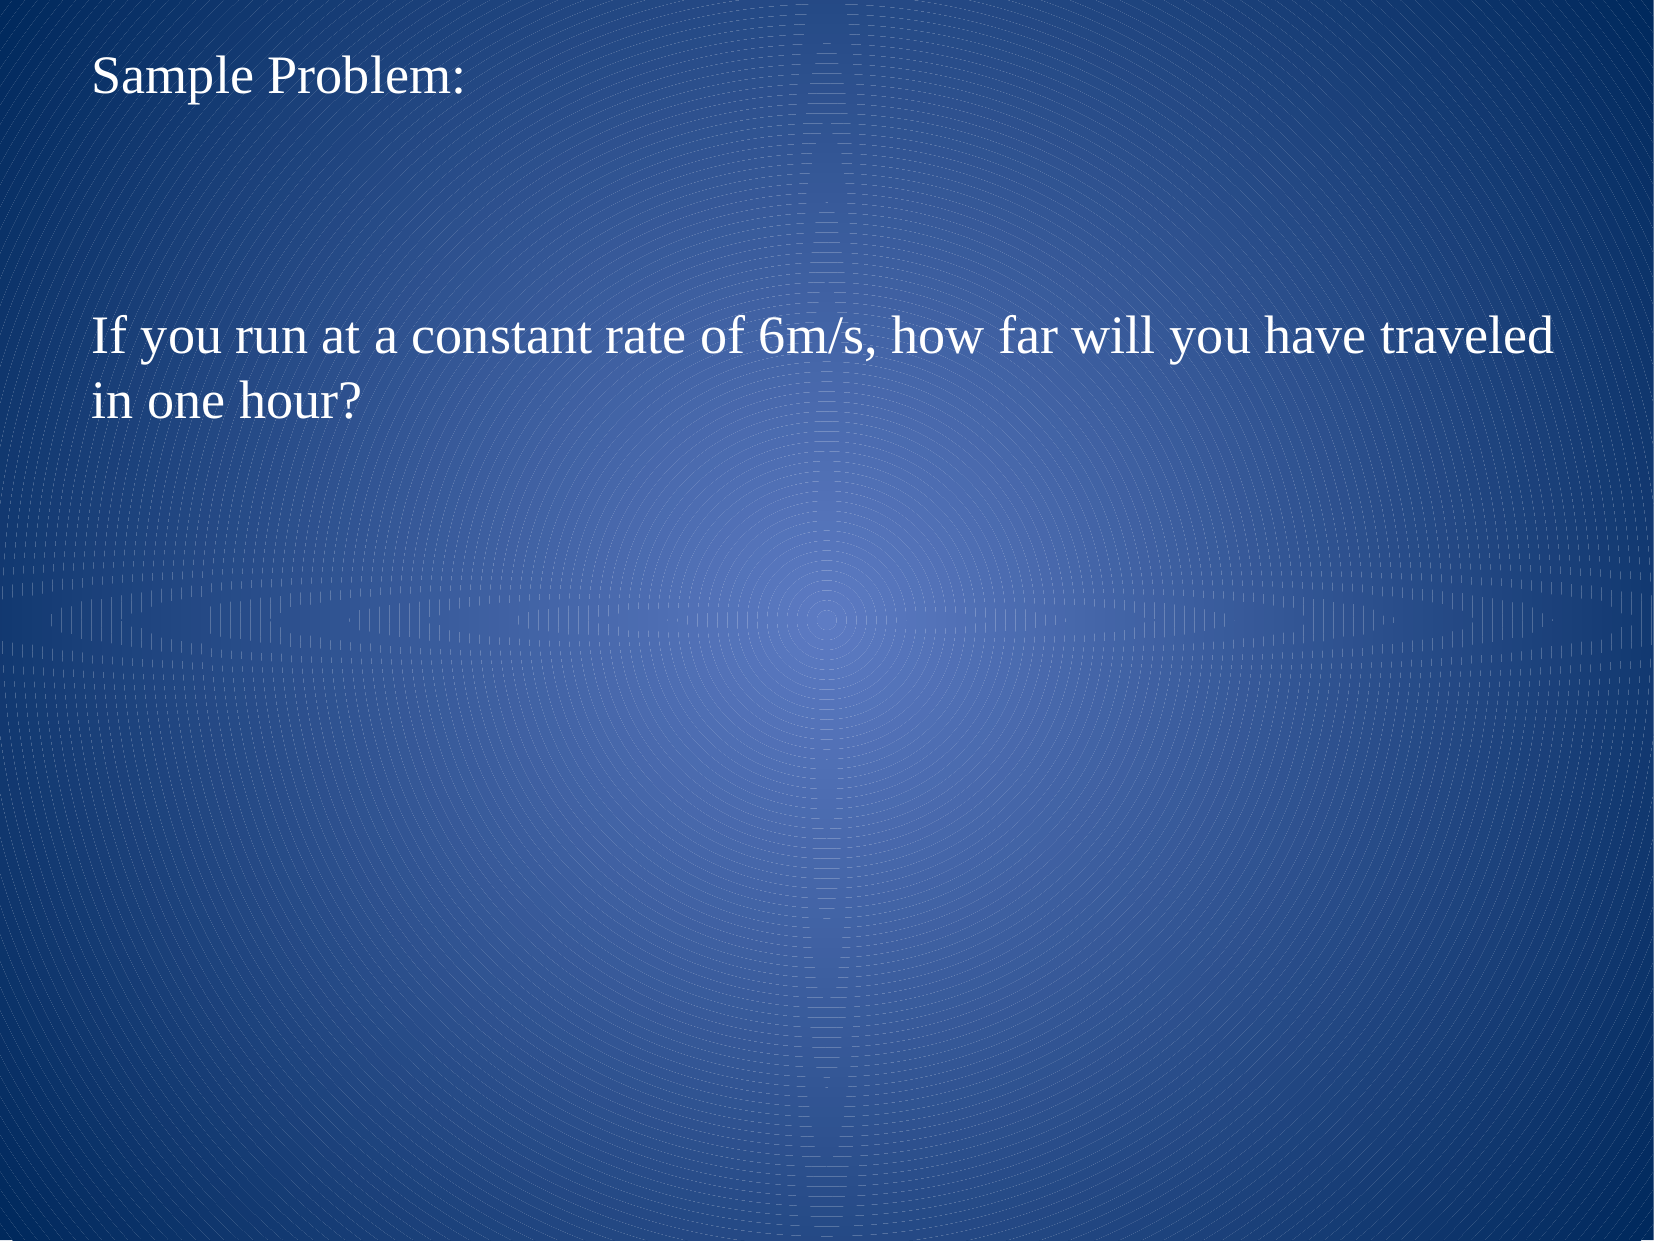

Sample Problem:

If you run at a constant rate of 6m/s, how far will you have traveled in one hour?